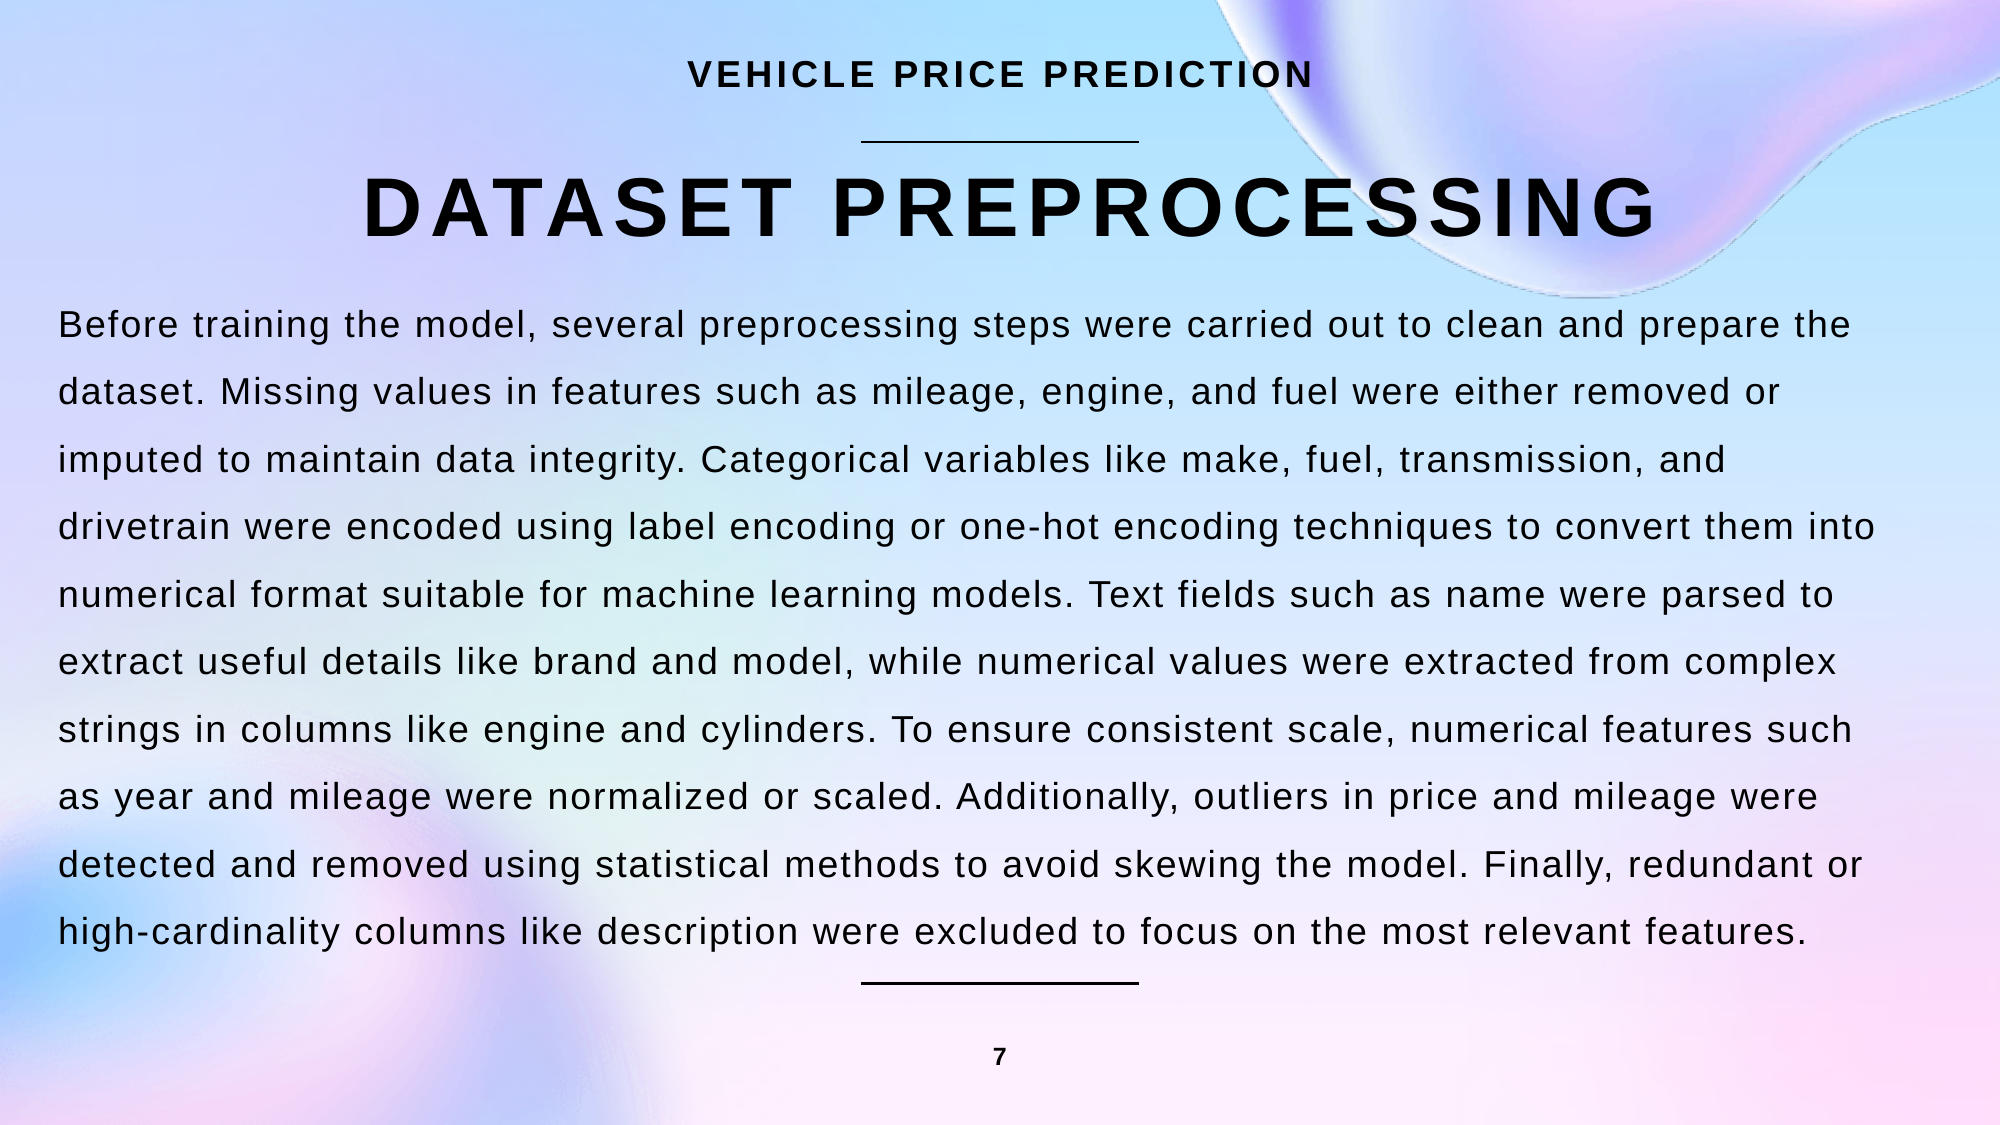

VEHICLE PRICE PREDICTION
# DATASET PREPROCESSING

Before training the model, several preprocessing steps were carried out to clean and prepare the dataset. Missing values in features such as mileage, engine, and fuel were either removed or imputed to maintain data integrity. Categorical variables like make, fuel, transmission, and drivetrain were encoded using label encoding or one-hot encoding techniques to convert them into numerical format suitable for machine learning models. Text fields such as name were parsed to extract useful details like brand and model, while numerical values were extracted from complex strings in columns like engine and cylinders. To ensure consistent scale, numerical features such as year and mileage were normalized or scaled. Additionally, outliers in price and mileage were detected and removed using statistical methods to avoid skewing the model. Finally, redundant or high-cardinality columns like description were excluded to focus on the most relevant features.

7